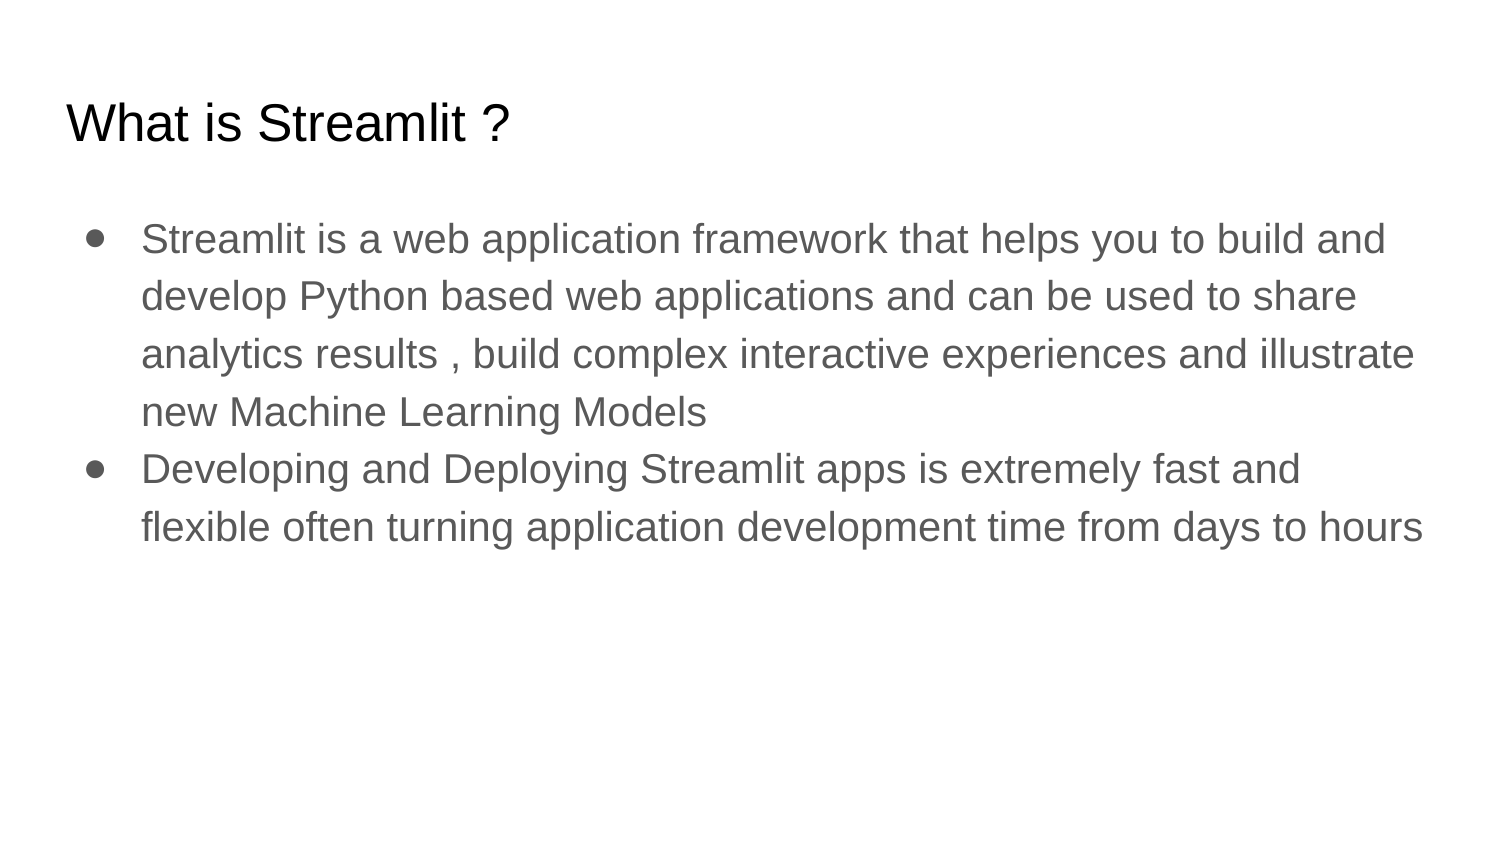

# What is Streamlit ?
Streamlit is a web application framework that helps you to build and develop Python based web applications and can be used to share analytics results , build complex interactive experiences and illustrate new Machine Learning Models
Developing and Deploying Streamlit apps is extremely fast and flexible often turning application development time from days to hours